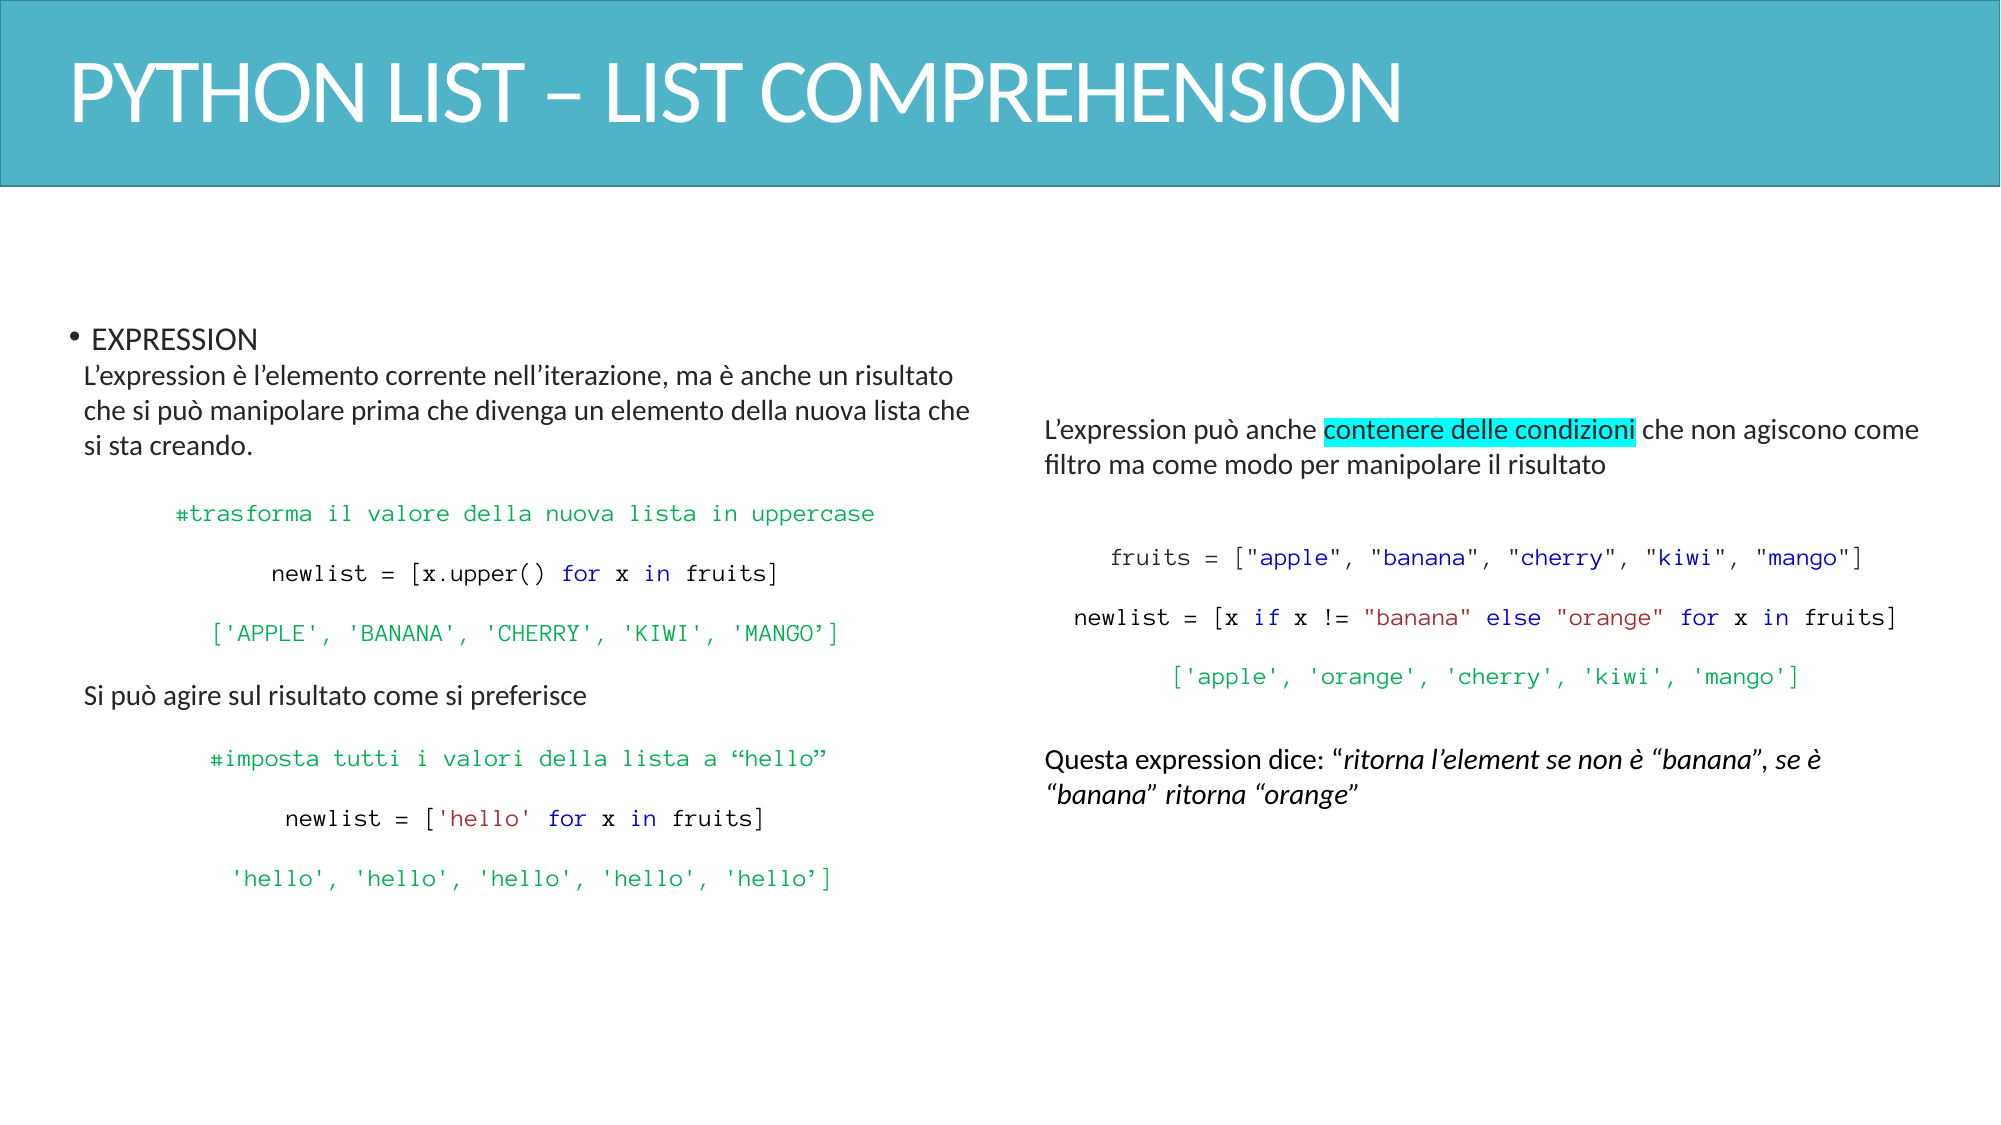

# PYTHON LIST – LIST COMPREHENSION
 EXPRESSION
L’expression è l’elemento corrente nell’iterazione, ma è anche un risultato che si può manipolare prima che divenga un elemento della nuova lista che si sta creando.

#trasforma il valore della nuova lista in uppercase

newlist = [x.upper() for x in fruits]

['APPLE', 'BANANA', 'CHERRY', 'KIWI', 'MANGO’]

Si può agire sul risultato come si preferisce

#imposta tutti i valori della lista a “hello”

newlist = ['hello' for x in fruits]

['hello', 'hello', 'hello', 'hello', 'hello’]

L’expression può anche contenere delle condizioni che non agiscono come filtro ma come modo per manipolare il risultato

fruits = ["apple", "banana", "cherry", "kiwi", "mango"]

newlist = [x if x != "banana" else "orange" for x in fruits]

['apple', 'orange', 'cherry', 'kiwi', 'mango']

Questa expression dice: “ritorna l’element se non è “banana”, se è “banana” ritorna “orange”